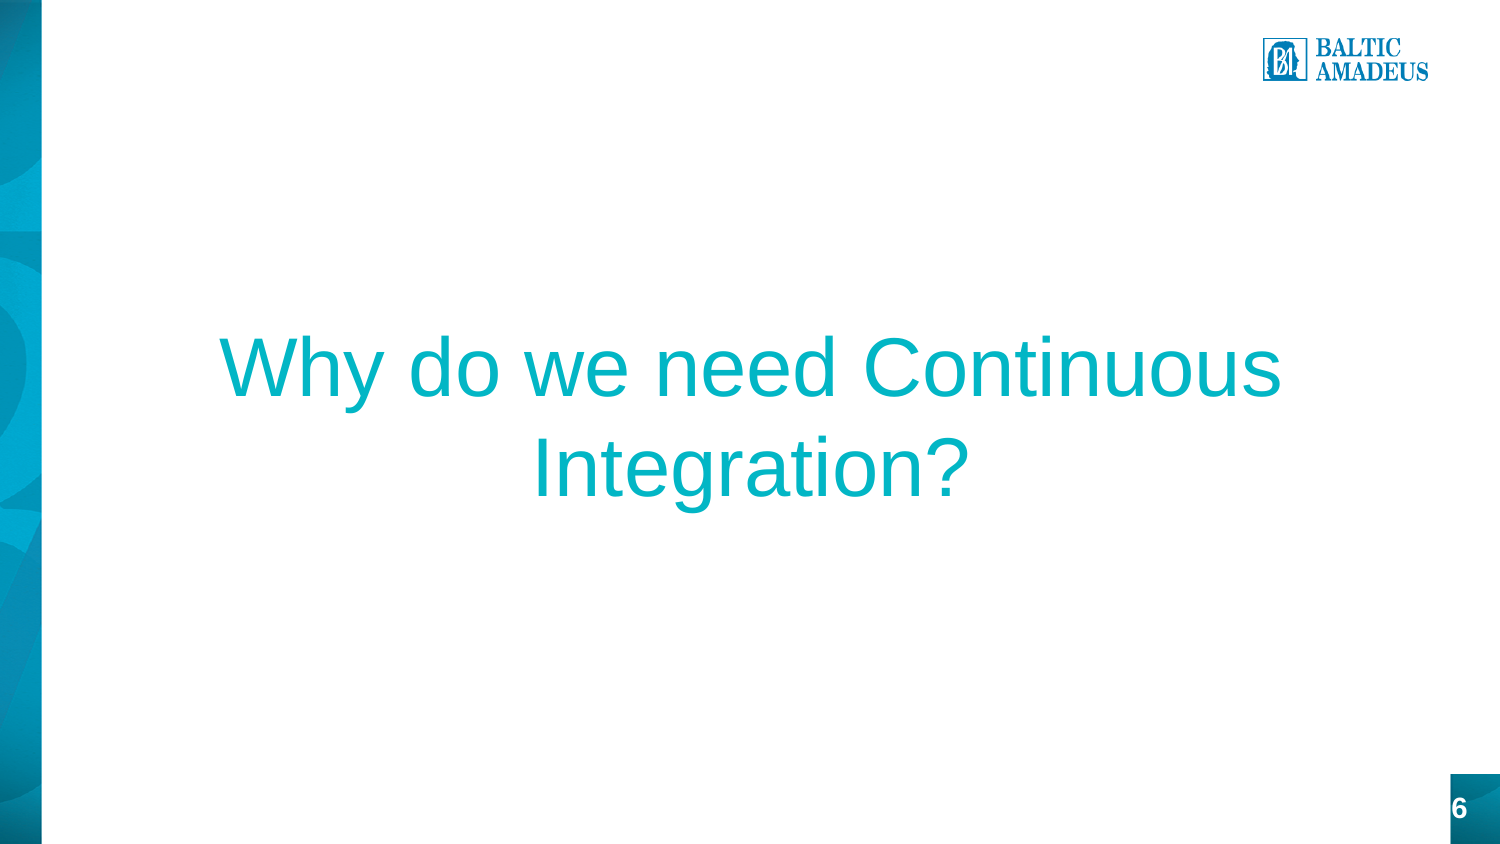

# Why do we need Continuous Integration?
6